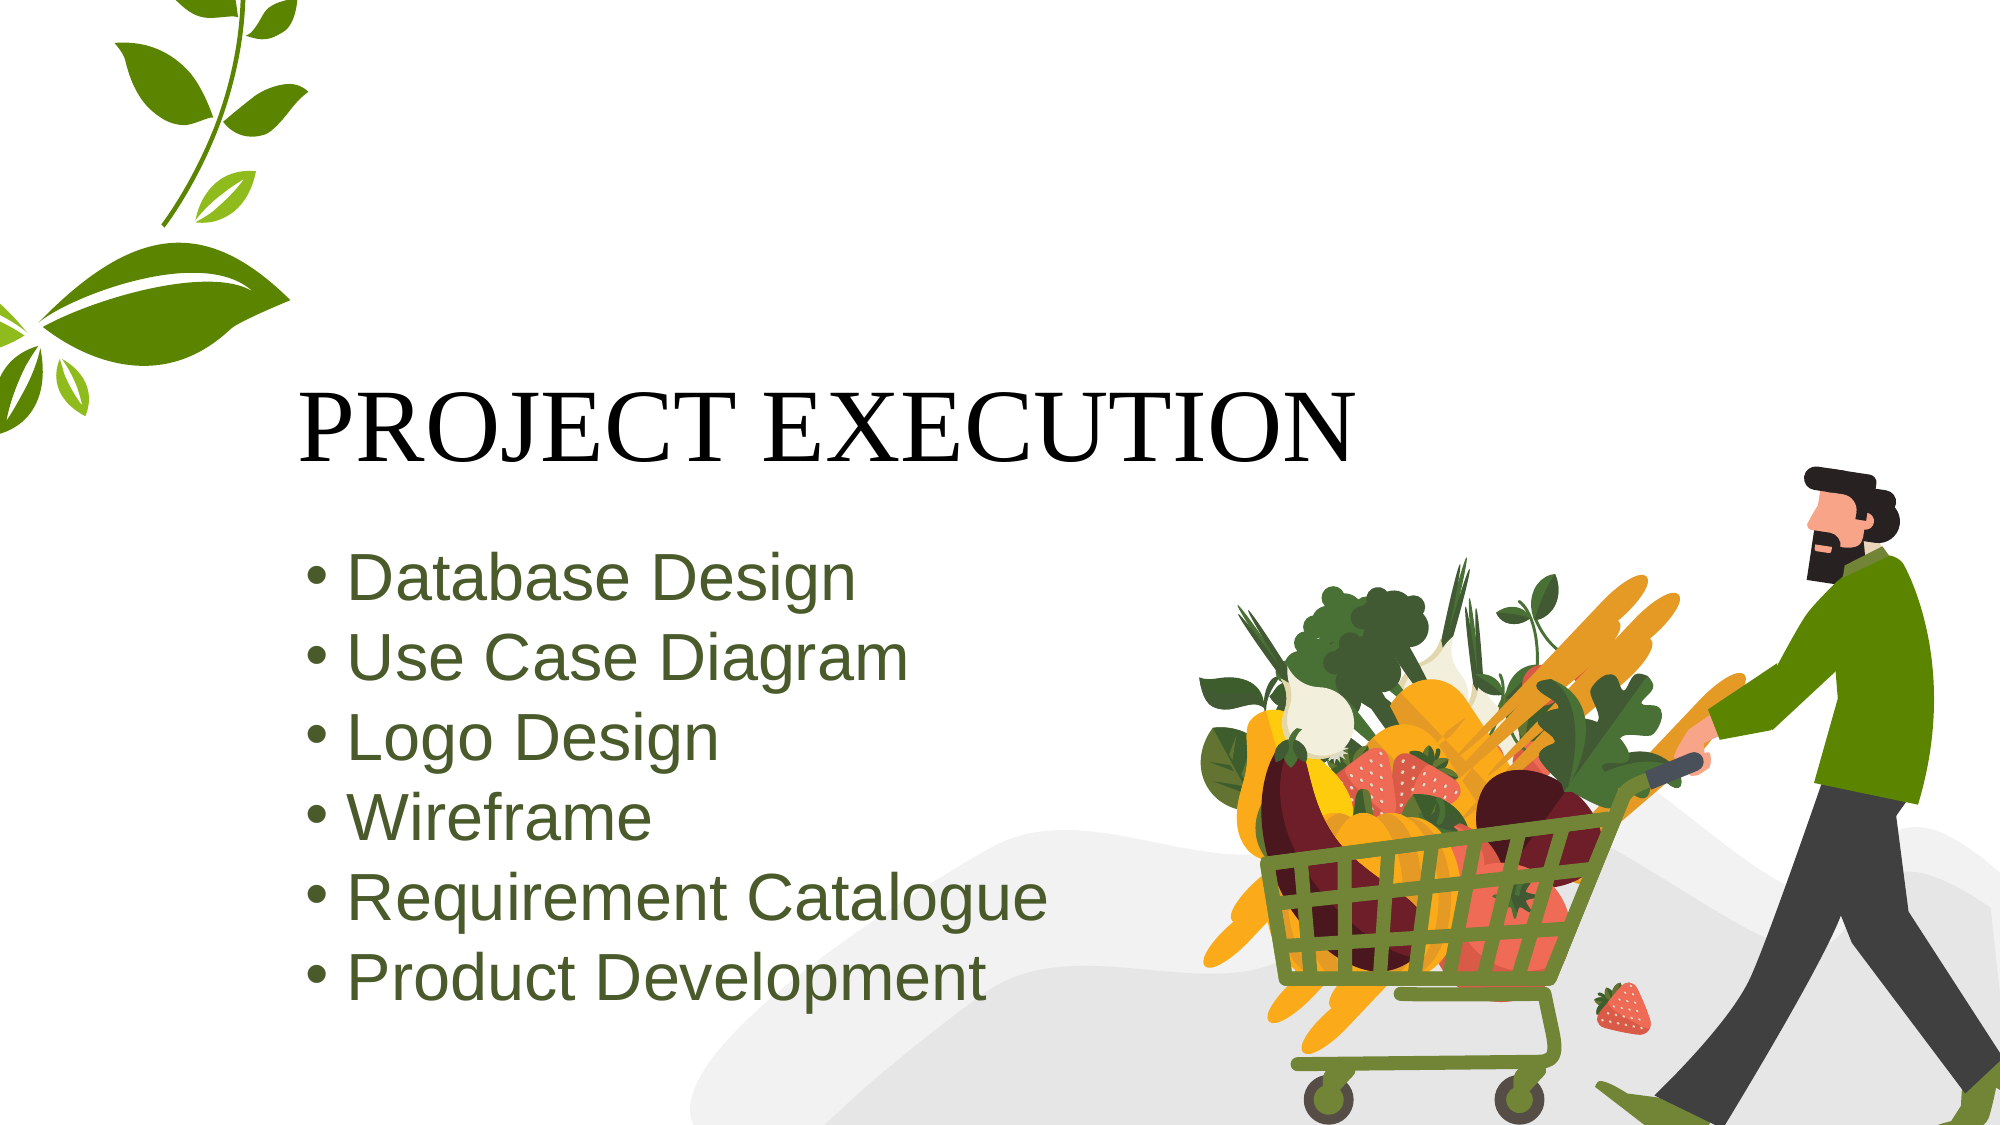

PROJECT EXECUTION

 Database Design
 Use Case Diagram
 Logo Design
 Wireframe
 Requirement Catalogue
 Product Development